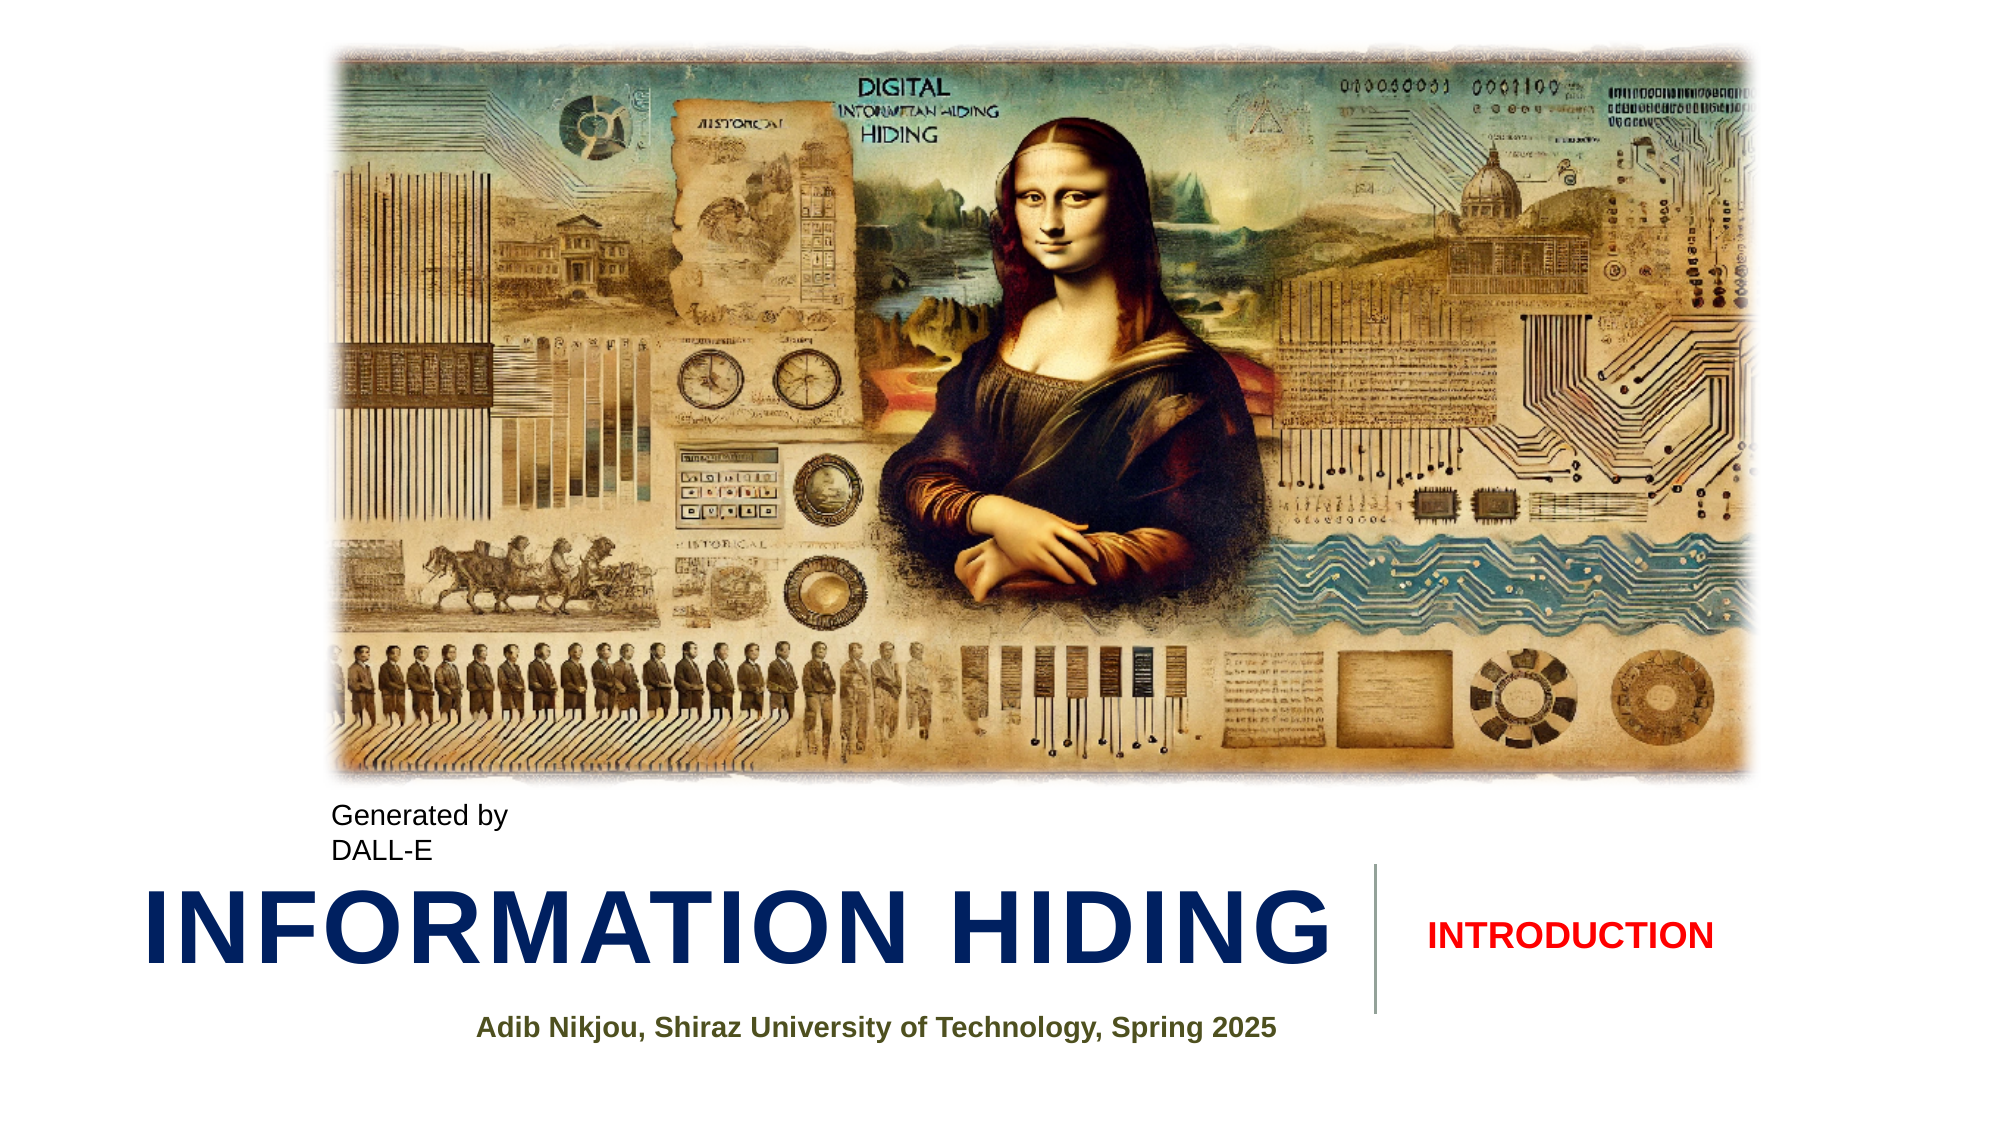

Generated by DALL-E
# INFORMATION HIDING
INTRODUCTION
Adib Nikjou, Shiraz University of Technology, Spring 2025